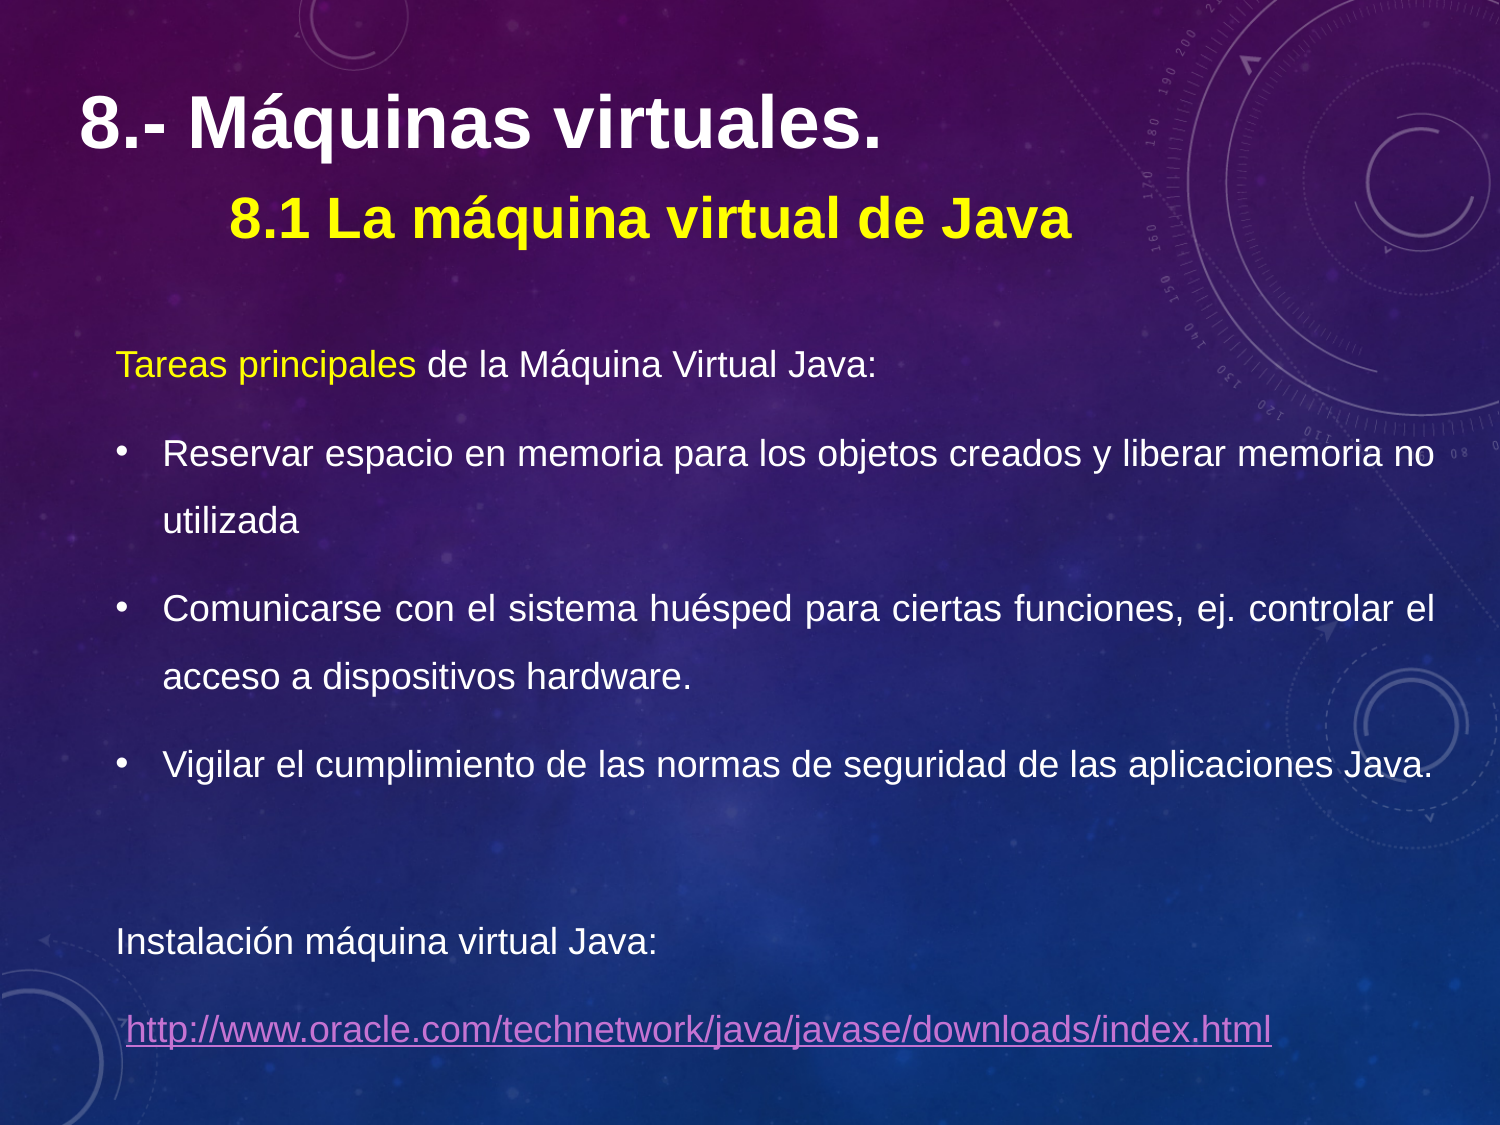

8.- Máquinas virtuales.
	8.1 La máquina virtual de Java
Tareas principales de la Máquina Virtual Java:
Reservar espacio en memoria para los objetos creados y liberar memoria no utilizada
Comunicarse con el sistema huésped para ciertas funciones, ej. controlar el acceso a dispositivos hardware.
Vigilar el cumplimiento de las normas de seguridad de las aplicaciones Java.

Instalación máquina virtual Java:
 http://www.oracle.com/technetwork/java/javase/downloads/index.html